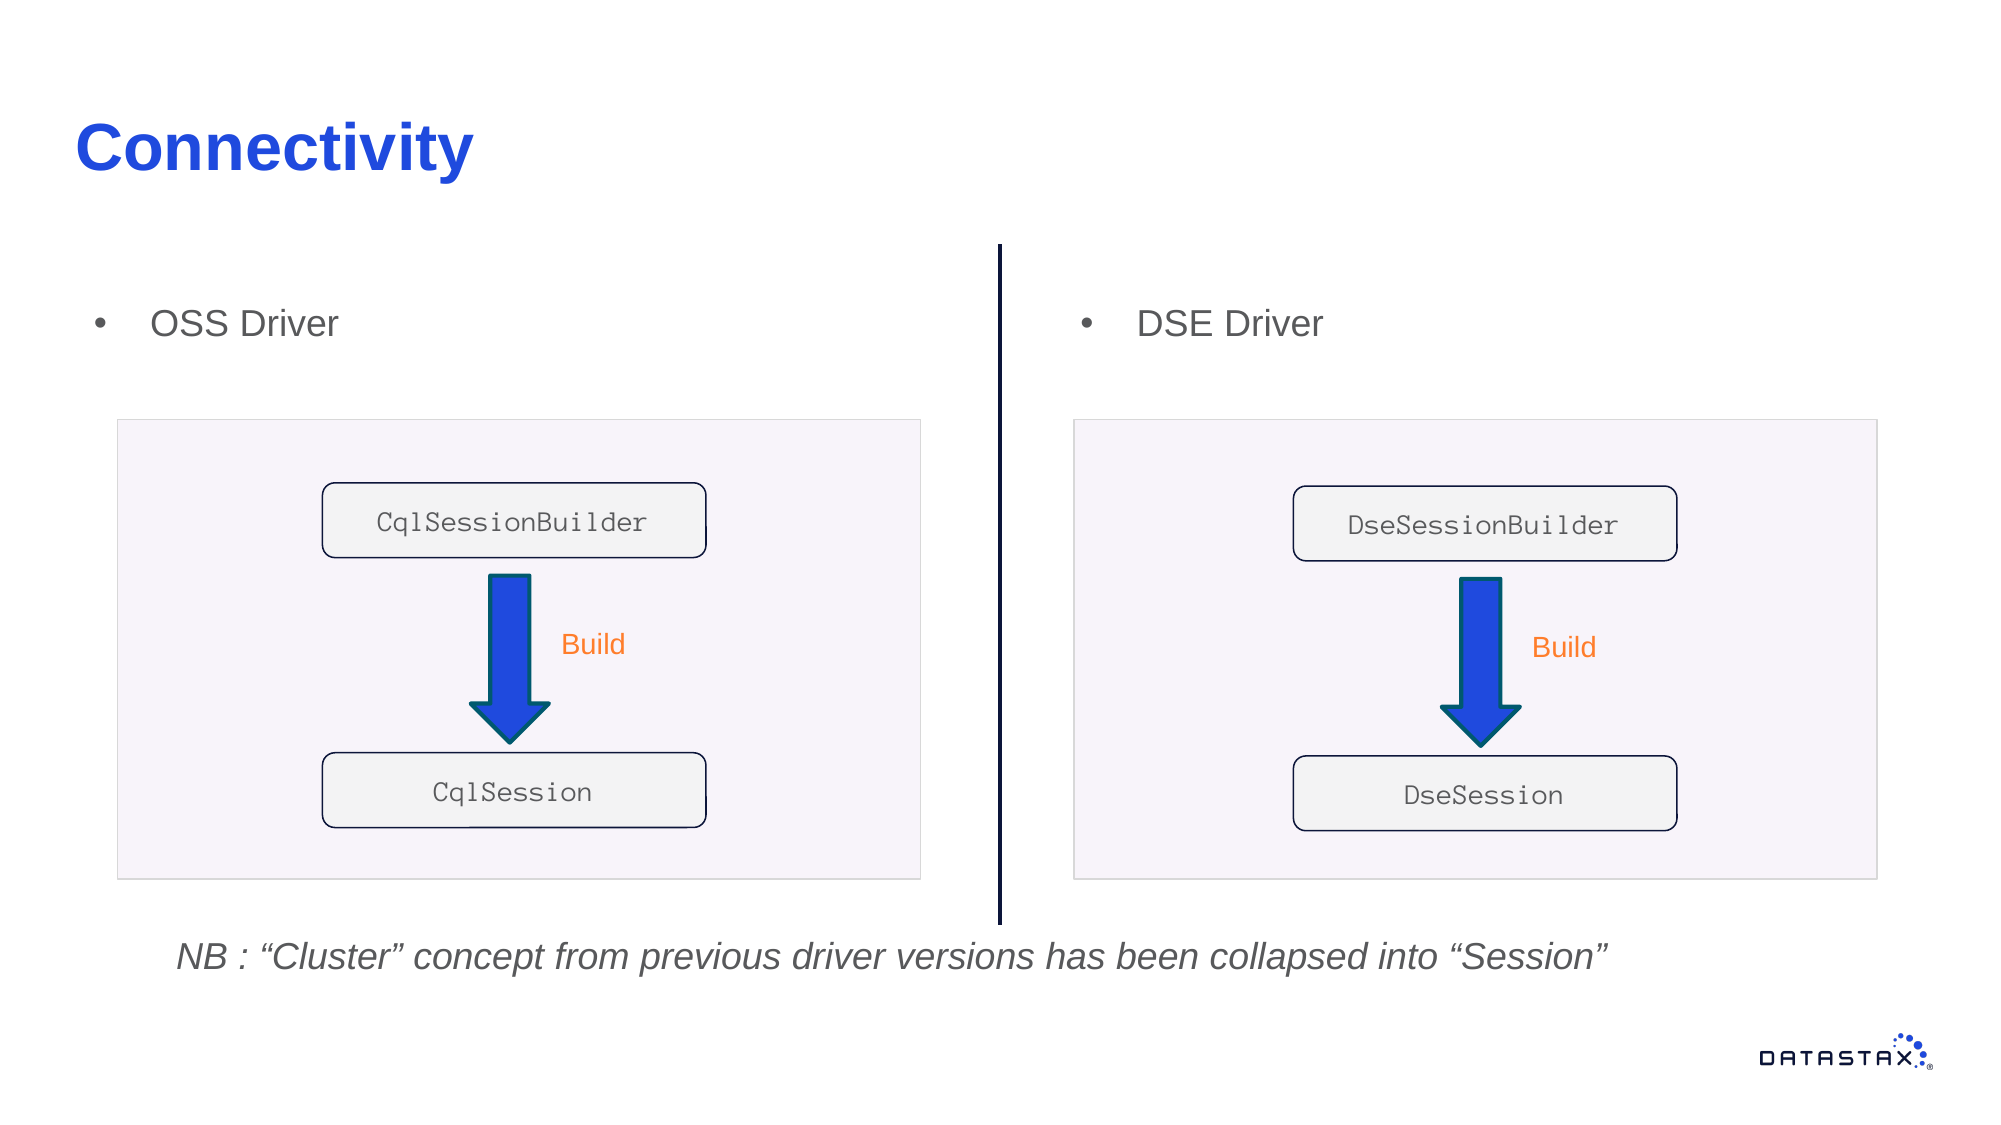

# Connectivity
OSS Driver
DSE Driver

CqlSessionBuilder
DseSessionBuilder

Build

Build
CqlSession
DseSession
NB : “Cluster” concept from previous driver versions has been collapsed into “Session”